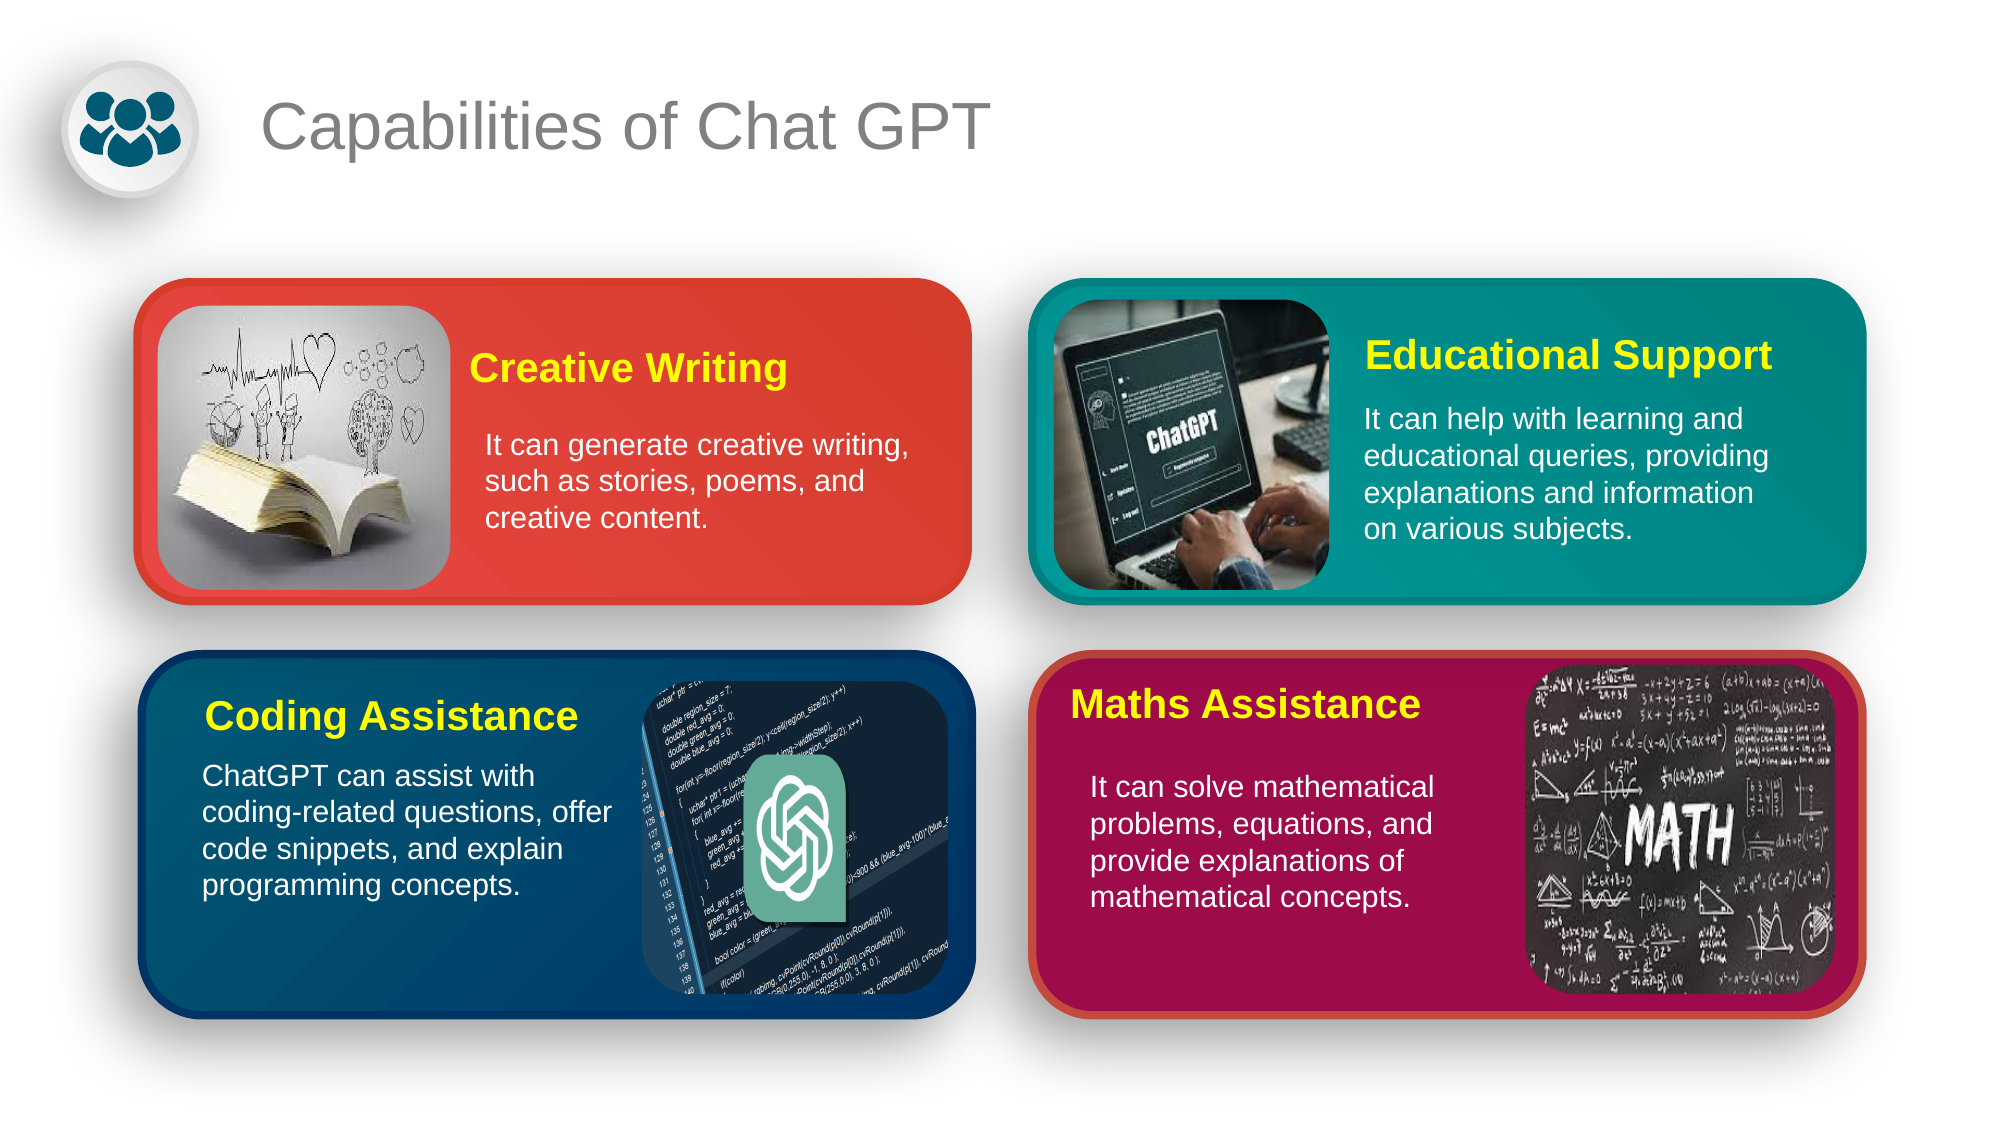

Capabilities of Chat GPT

Educational Support
Creative Writing
It can help with learning and educational queries, providing explanations and information on various subjects.
It can generate creative writing, such as stories, poems, and creative content.

Maths Assistance
Coding Assistance

ChatGPT can assist with coding-related questions, offer code snippets, and explain programming concepts.
It can solve mathematical problems, equations, and provide explanations of mathematical concepts.